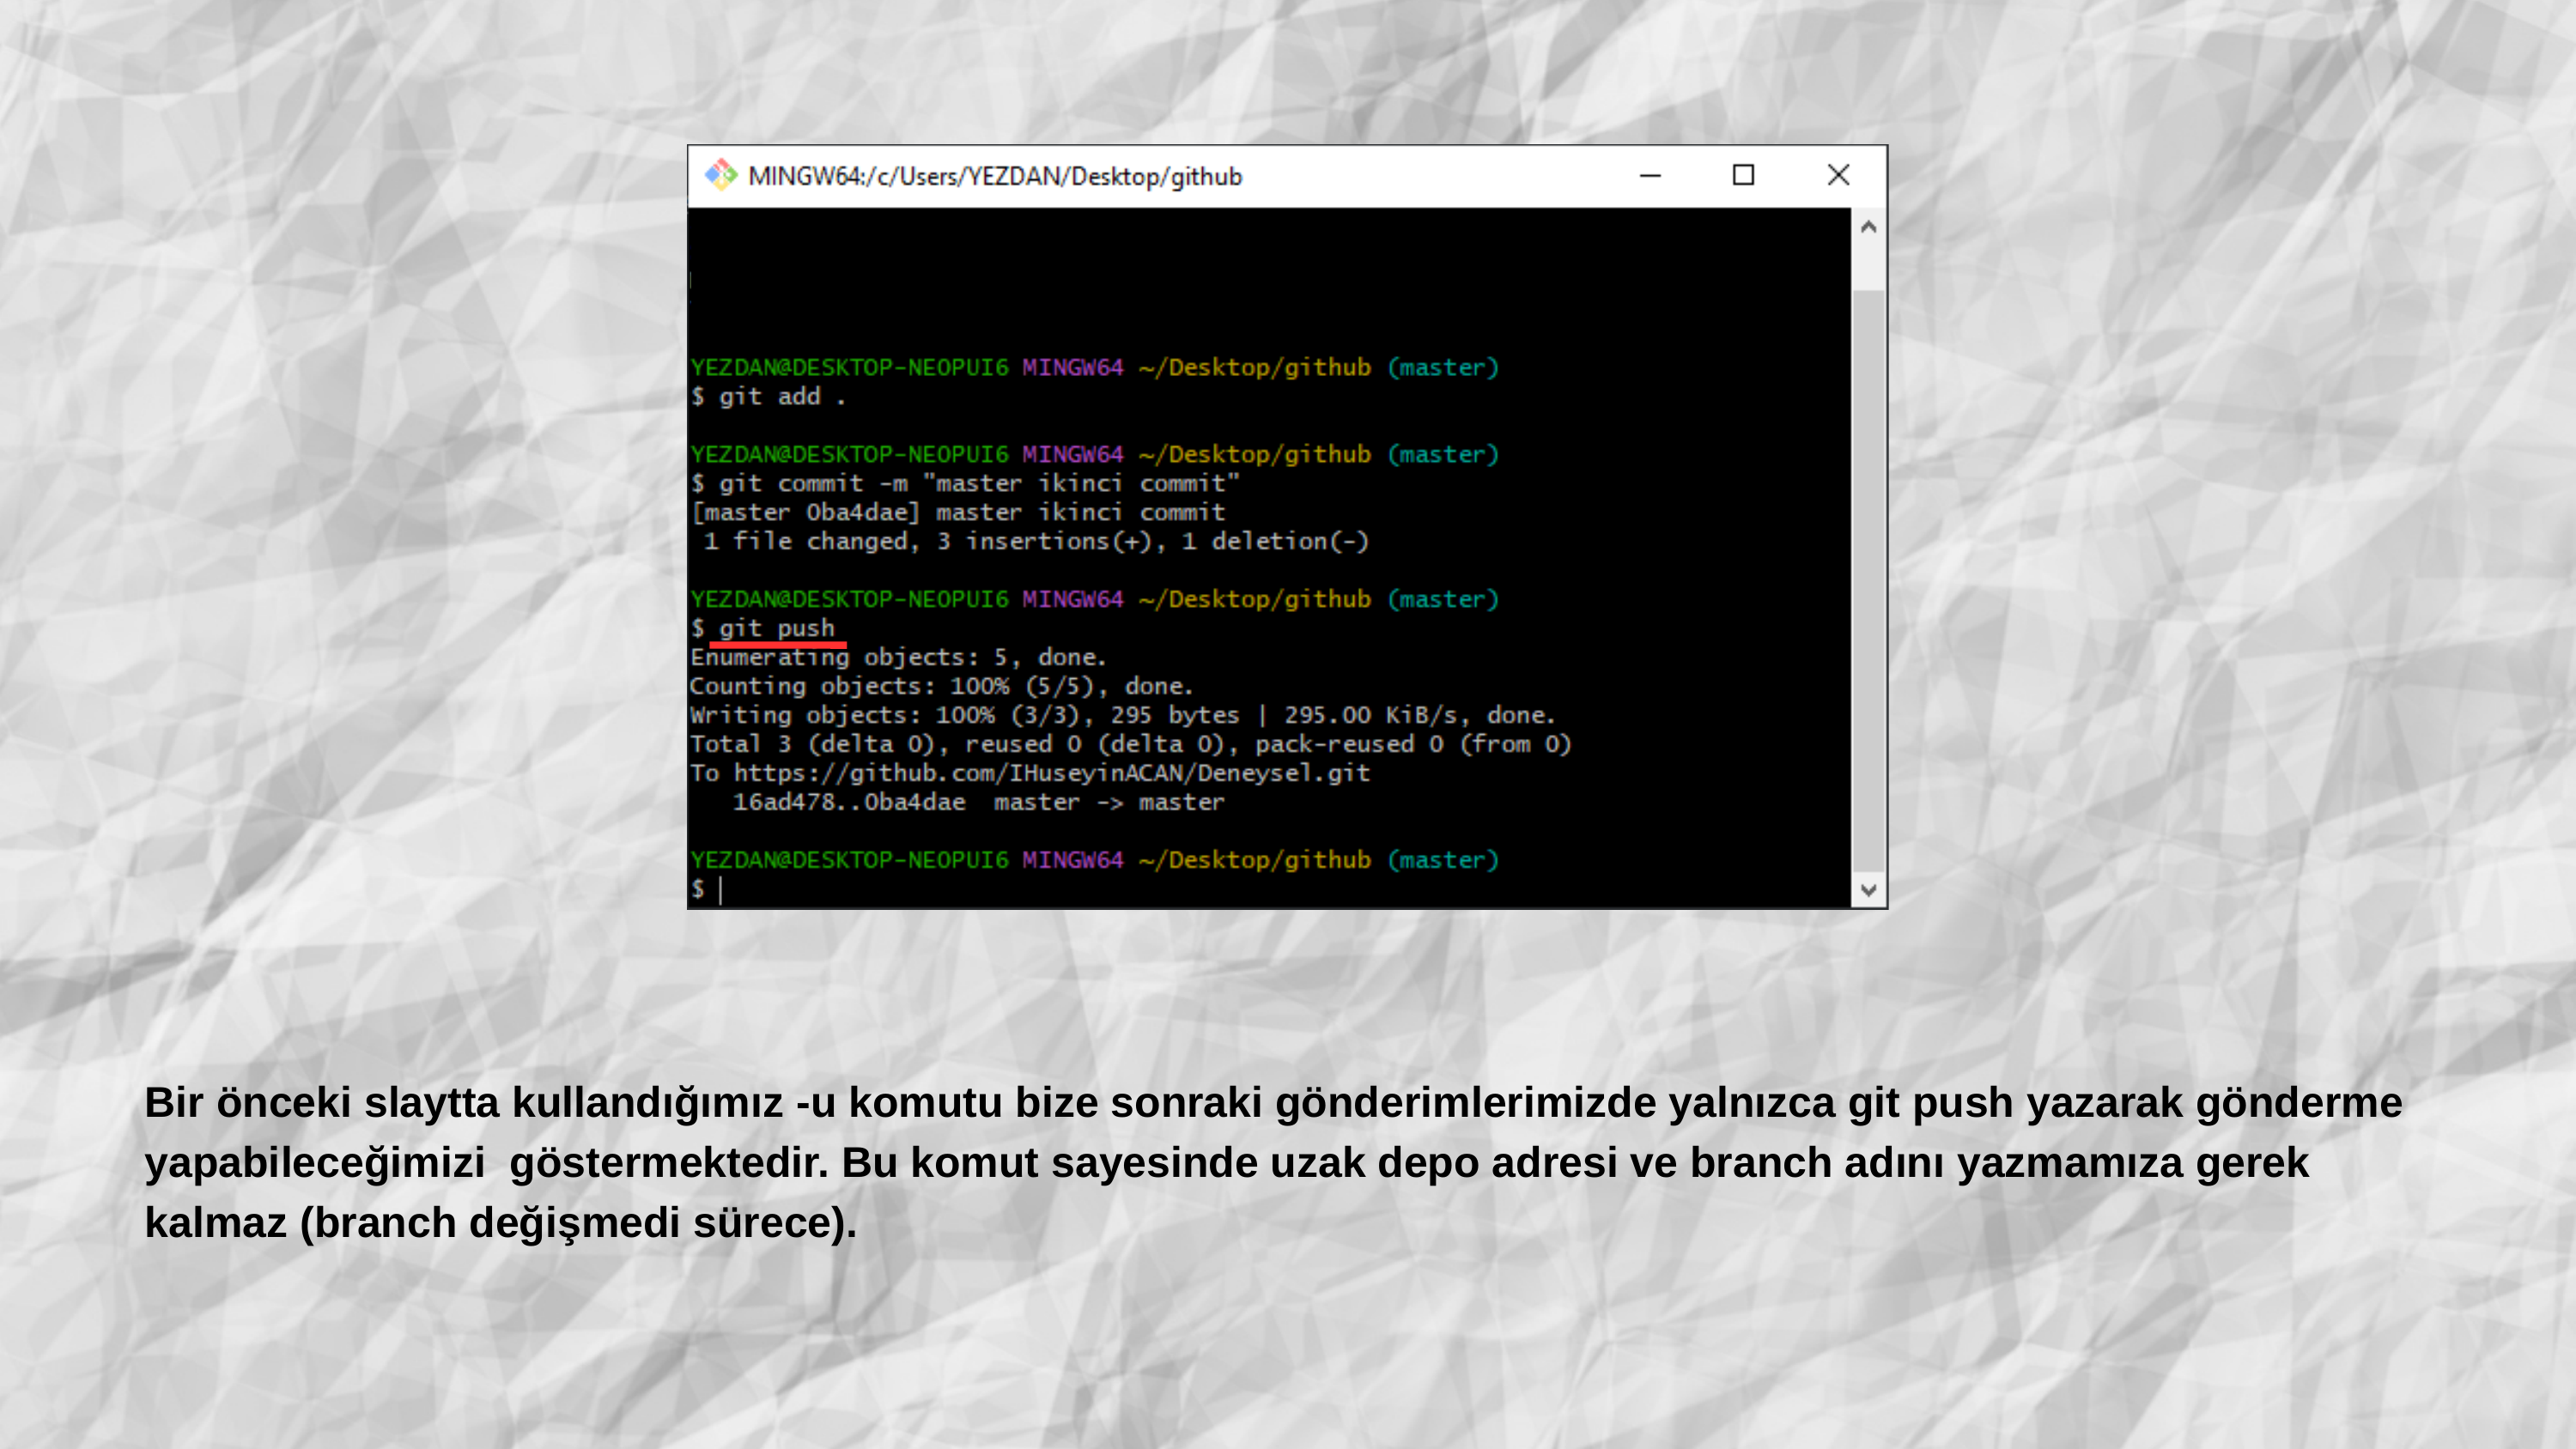

Bir önceki slaytta kullandığımız -u komutu bize sonraki gönderimlerimizde yalnızca git push yazarak gönderme yapabileceğimizi  göstermektedir. Bu komut sayesinde uzak depo adresi ve branch adını yazmamıza gerek kalmaz (branch değişmedi sürece).